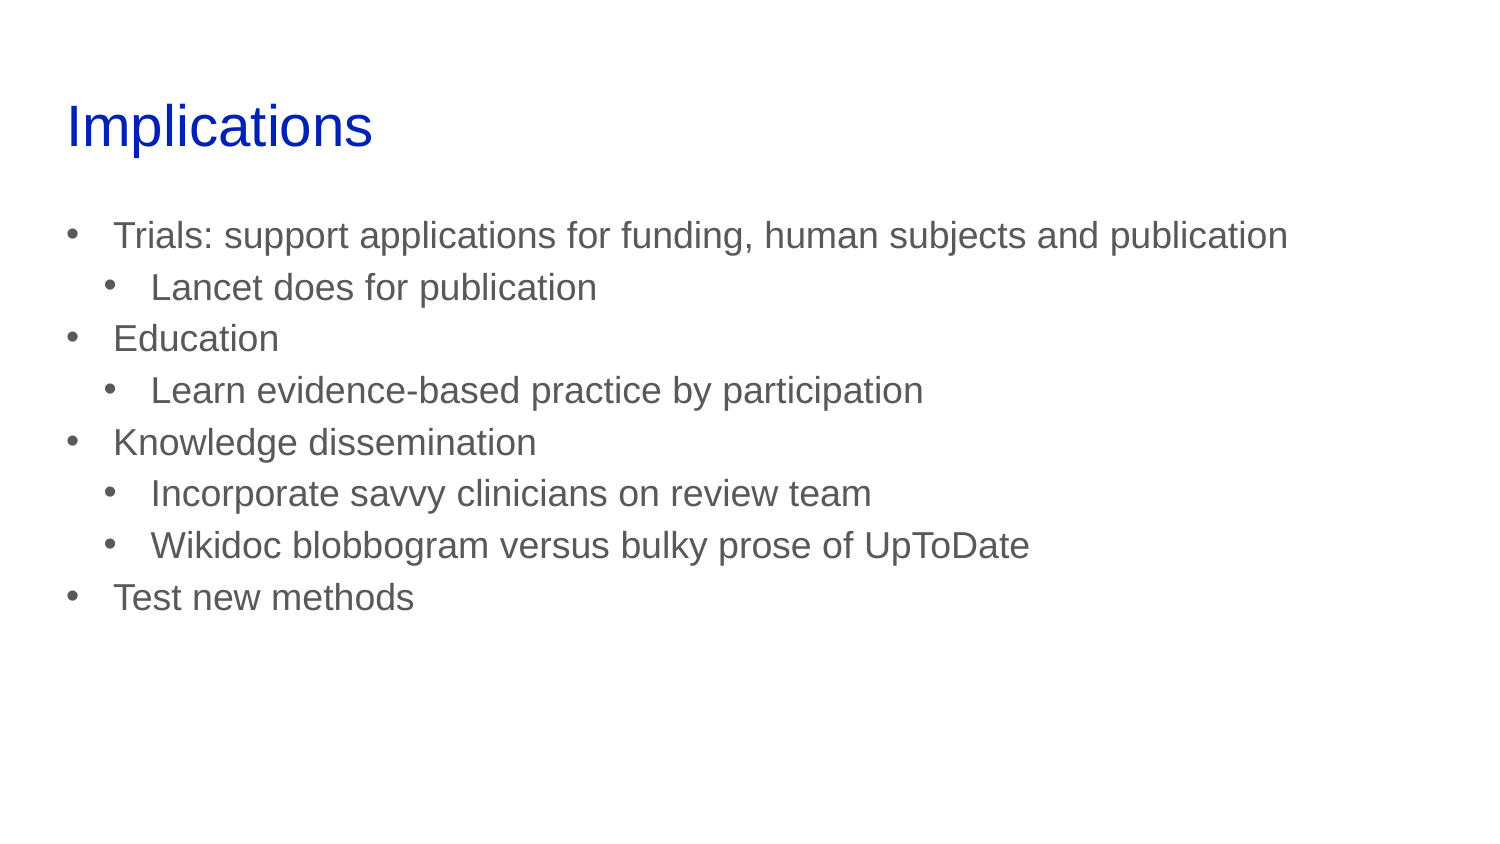

# Implications
Trials: support applications for funding, human subjects and publication
Lancet does for publication
Education
Learn evidence-based practice by participation
Knowledge dissemination
Incorporate savvy clinicians on review team
Wikidoc blobbogram versus bulky prose of UpToDate
Test new methods